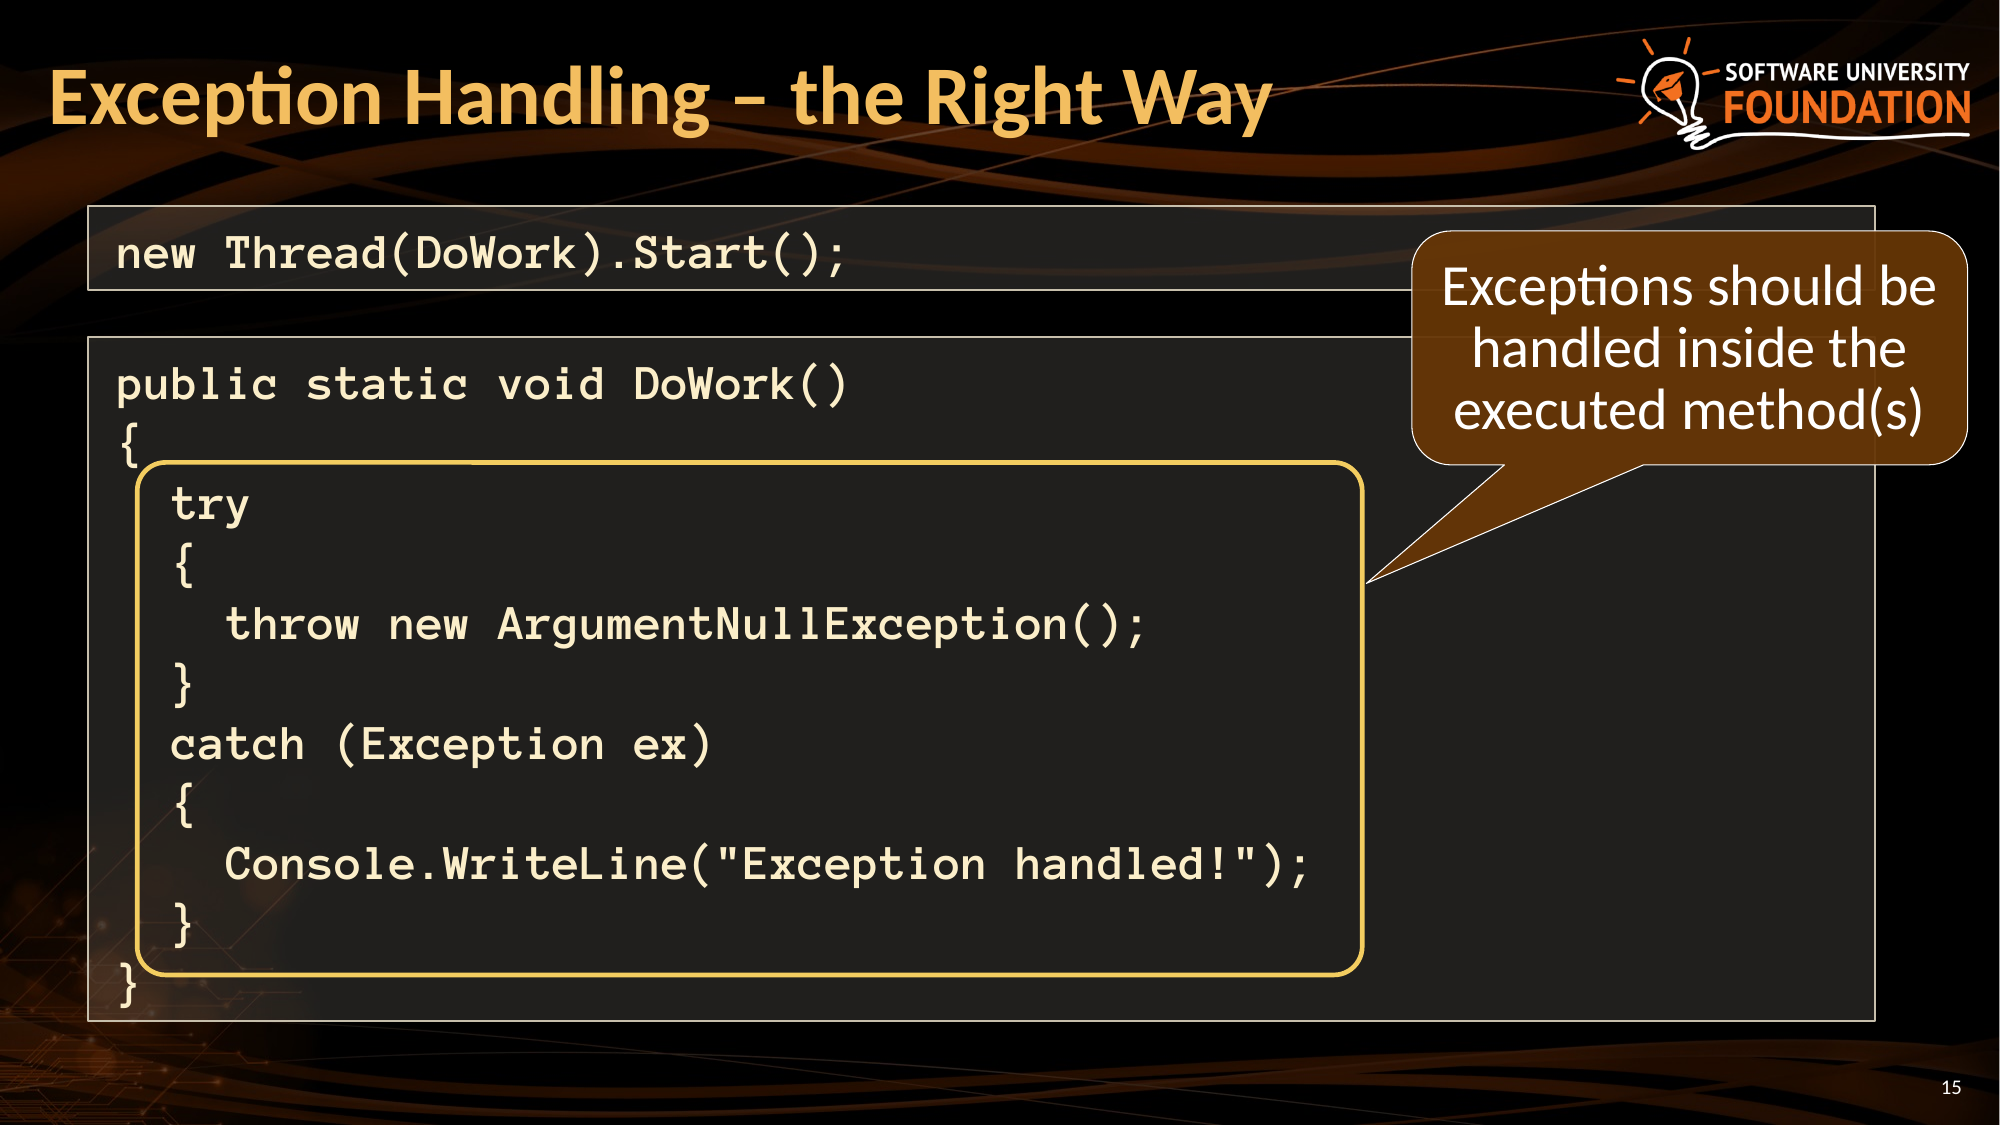

# Exception Handling – the Right Way
new Thread(DoWork).Start();
Exceptions should be handled inside the executed method(s)
public static void DoWork()
{
  try
  {
    throw new ArgumentNullException();
  }
  catch (Exception ex)
  {
    Console.WriteLine("Exception handled!");
  }
}

15